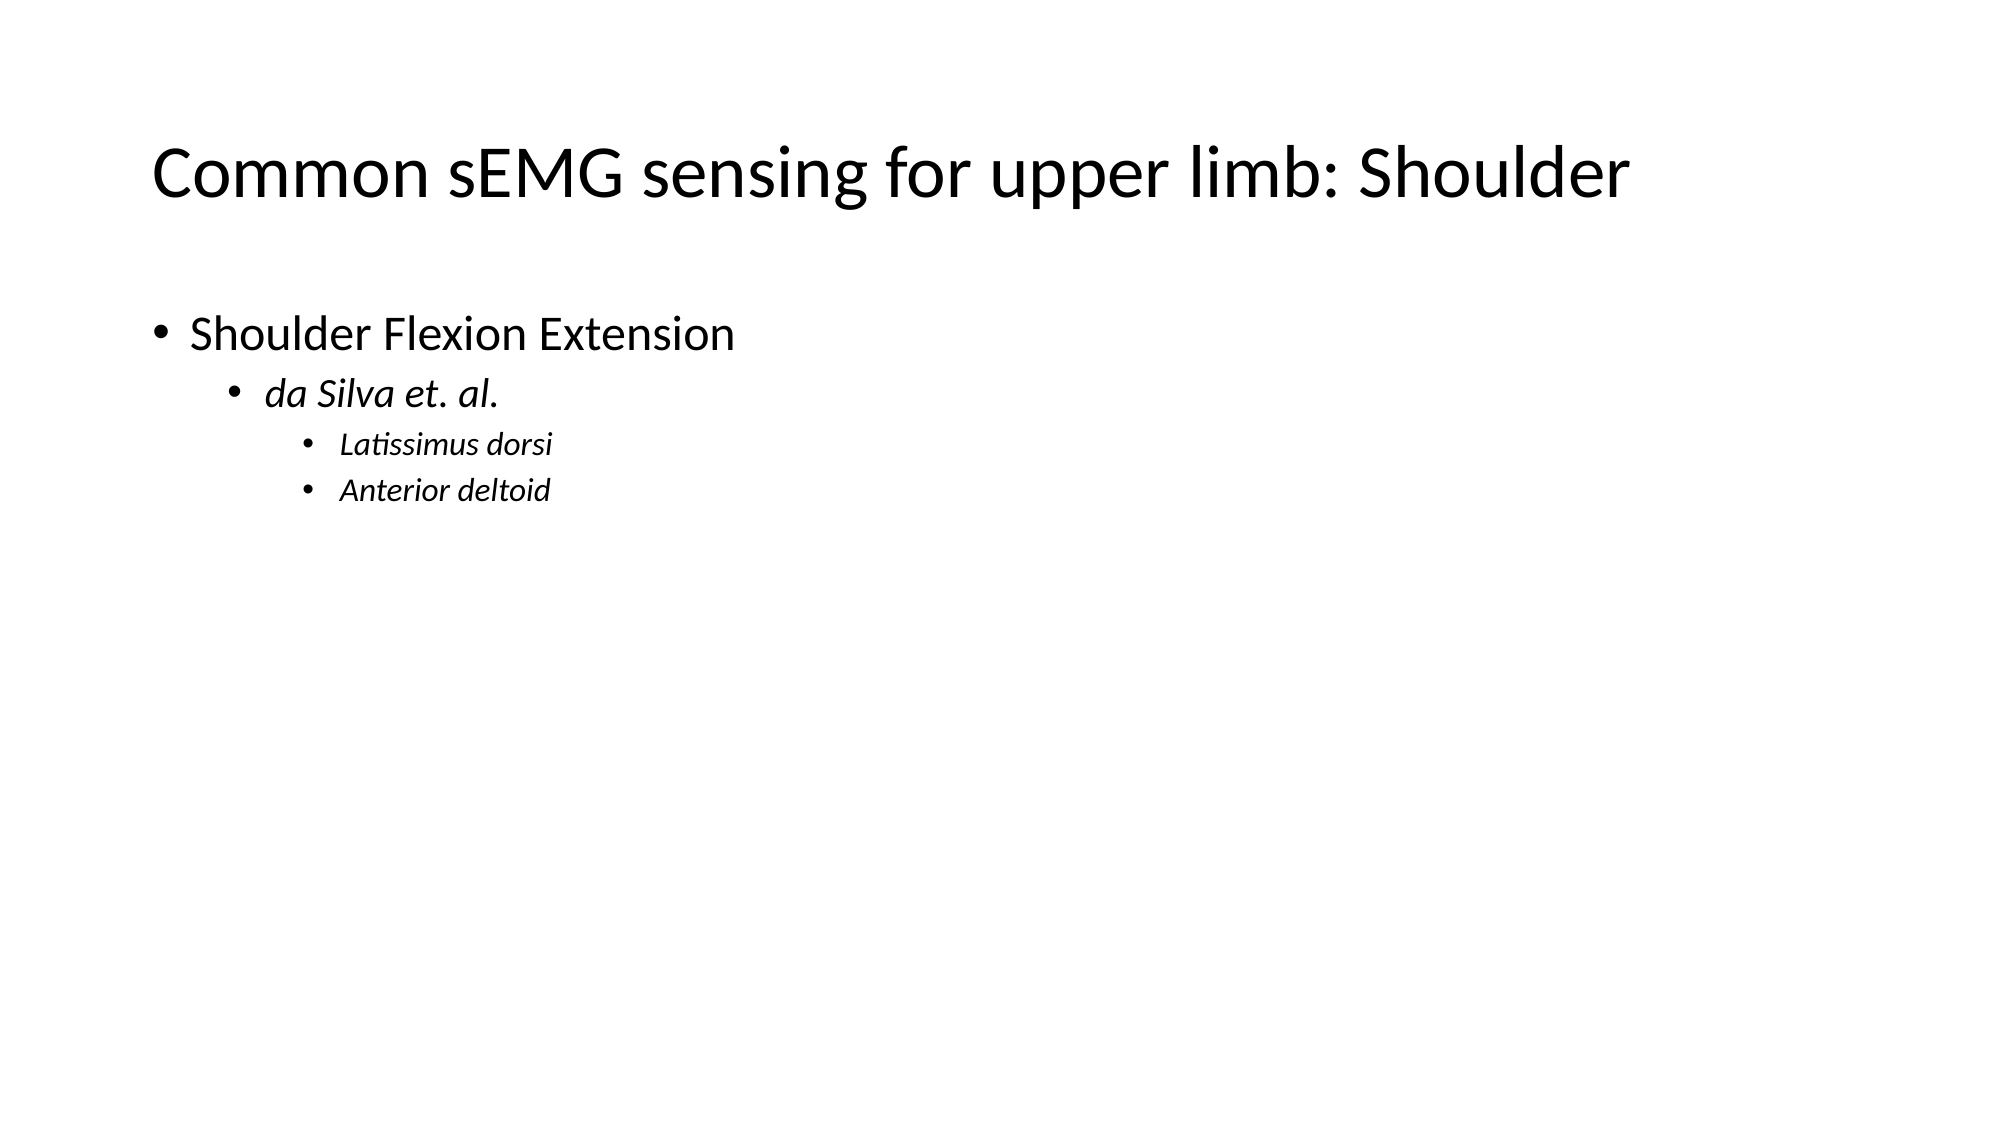

# Common sEMG sensing for upper limb: Shoulder
Shoulder Flexion Extension
da Silva et. al.
Latissimus dorsi
Anterior deltoid